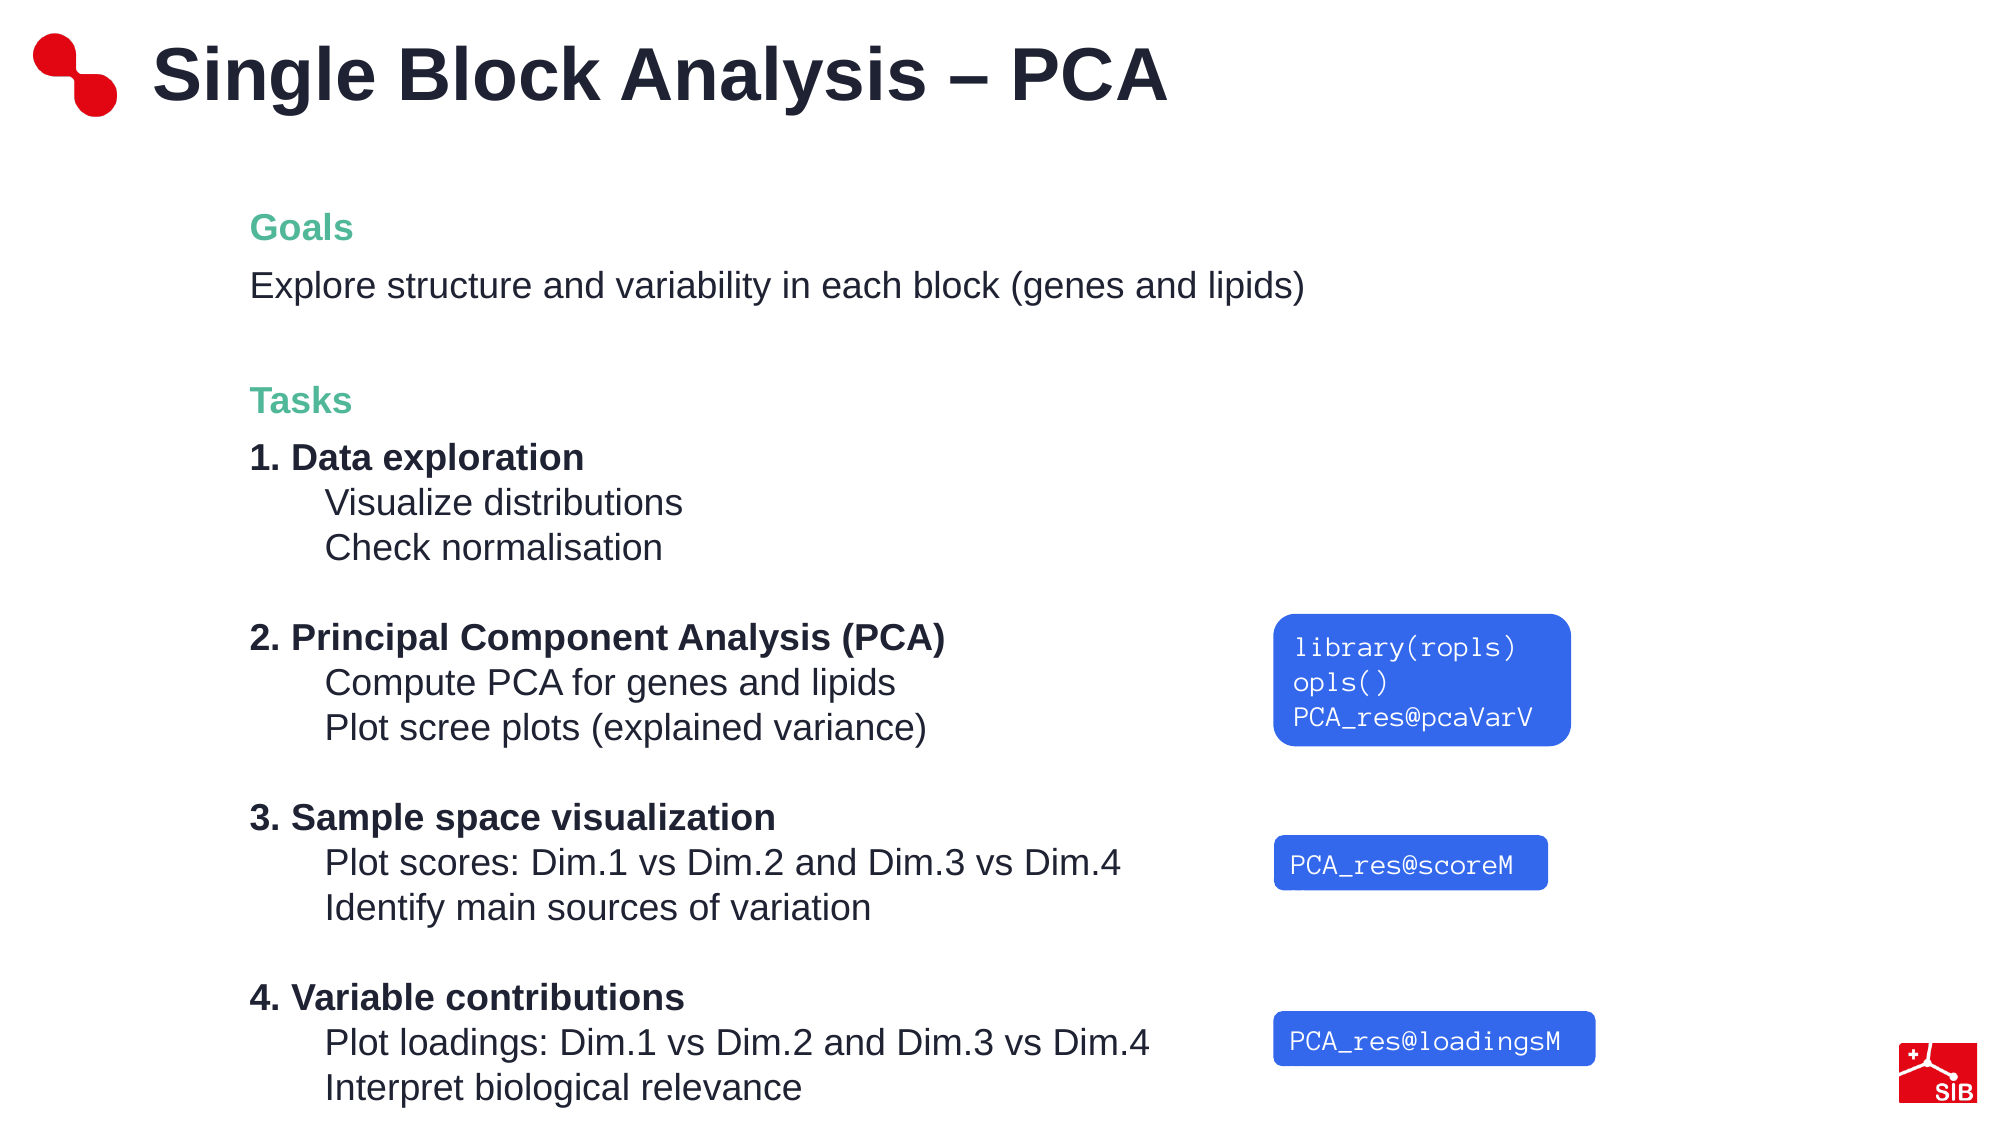

# Single Block Analysis – PCA
Goals
Explore structure and variability in each block (genes and lipids)

Tasks
1. Data exploration
Visualize distributions
Check normalisation

2. Principal Component Analysis (PCA)
Compute PCA for genes and lipids
Plot scree plots (explained variance)

3. Sample space visualization
Plot scores: Dim.1 vs Dim.2 and Dim.3 vs Dim.4
Identify main sources of variation

4. Variable contributions
Plot loadings: Dim.1 vs Dim.2 and Dim.3 vs Dim.4
Interpret biological relevance
library(ropls)
opls()
PCA_res@pcaVarVn
PCA_res@scoreMN
PCA_res@loadingsMN